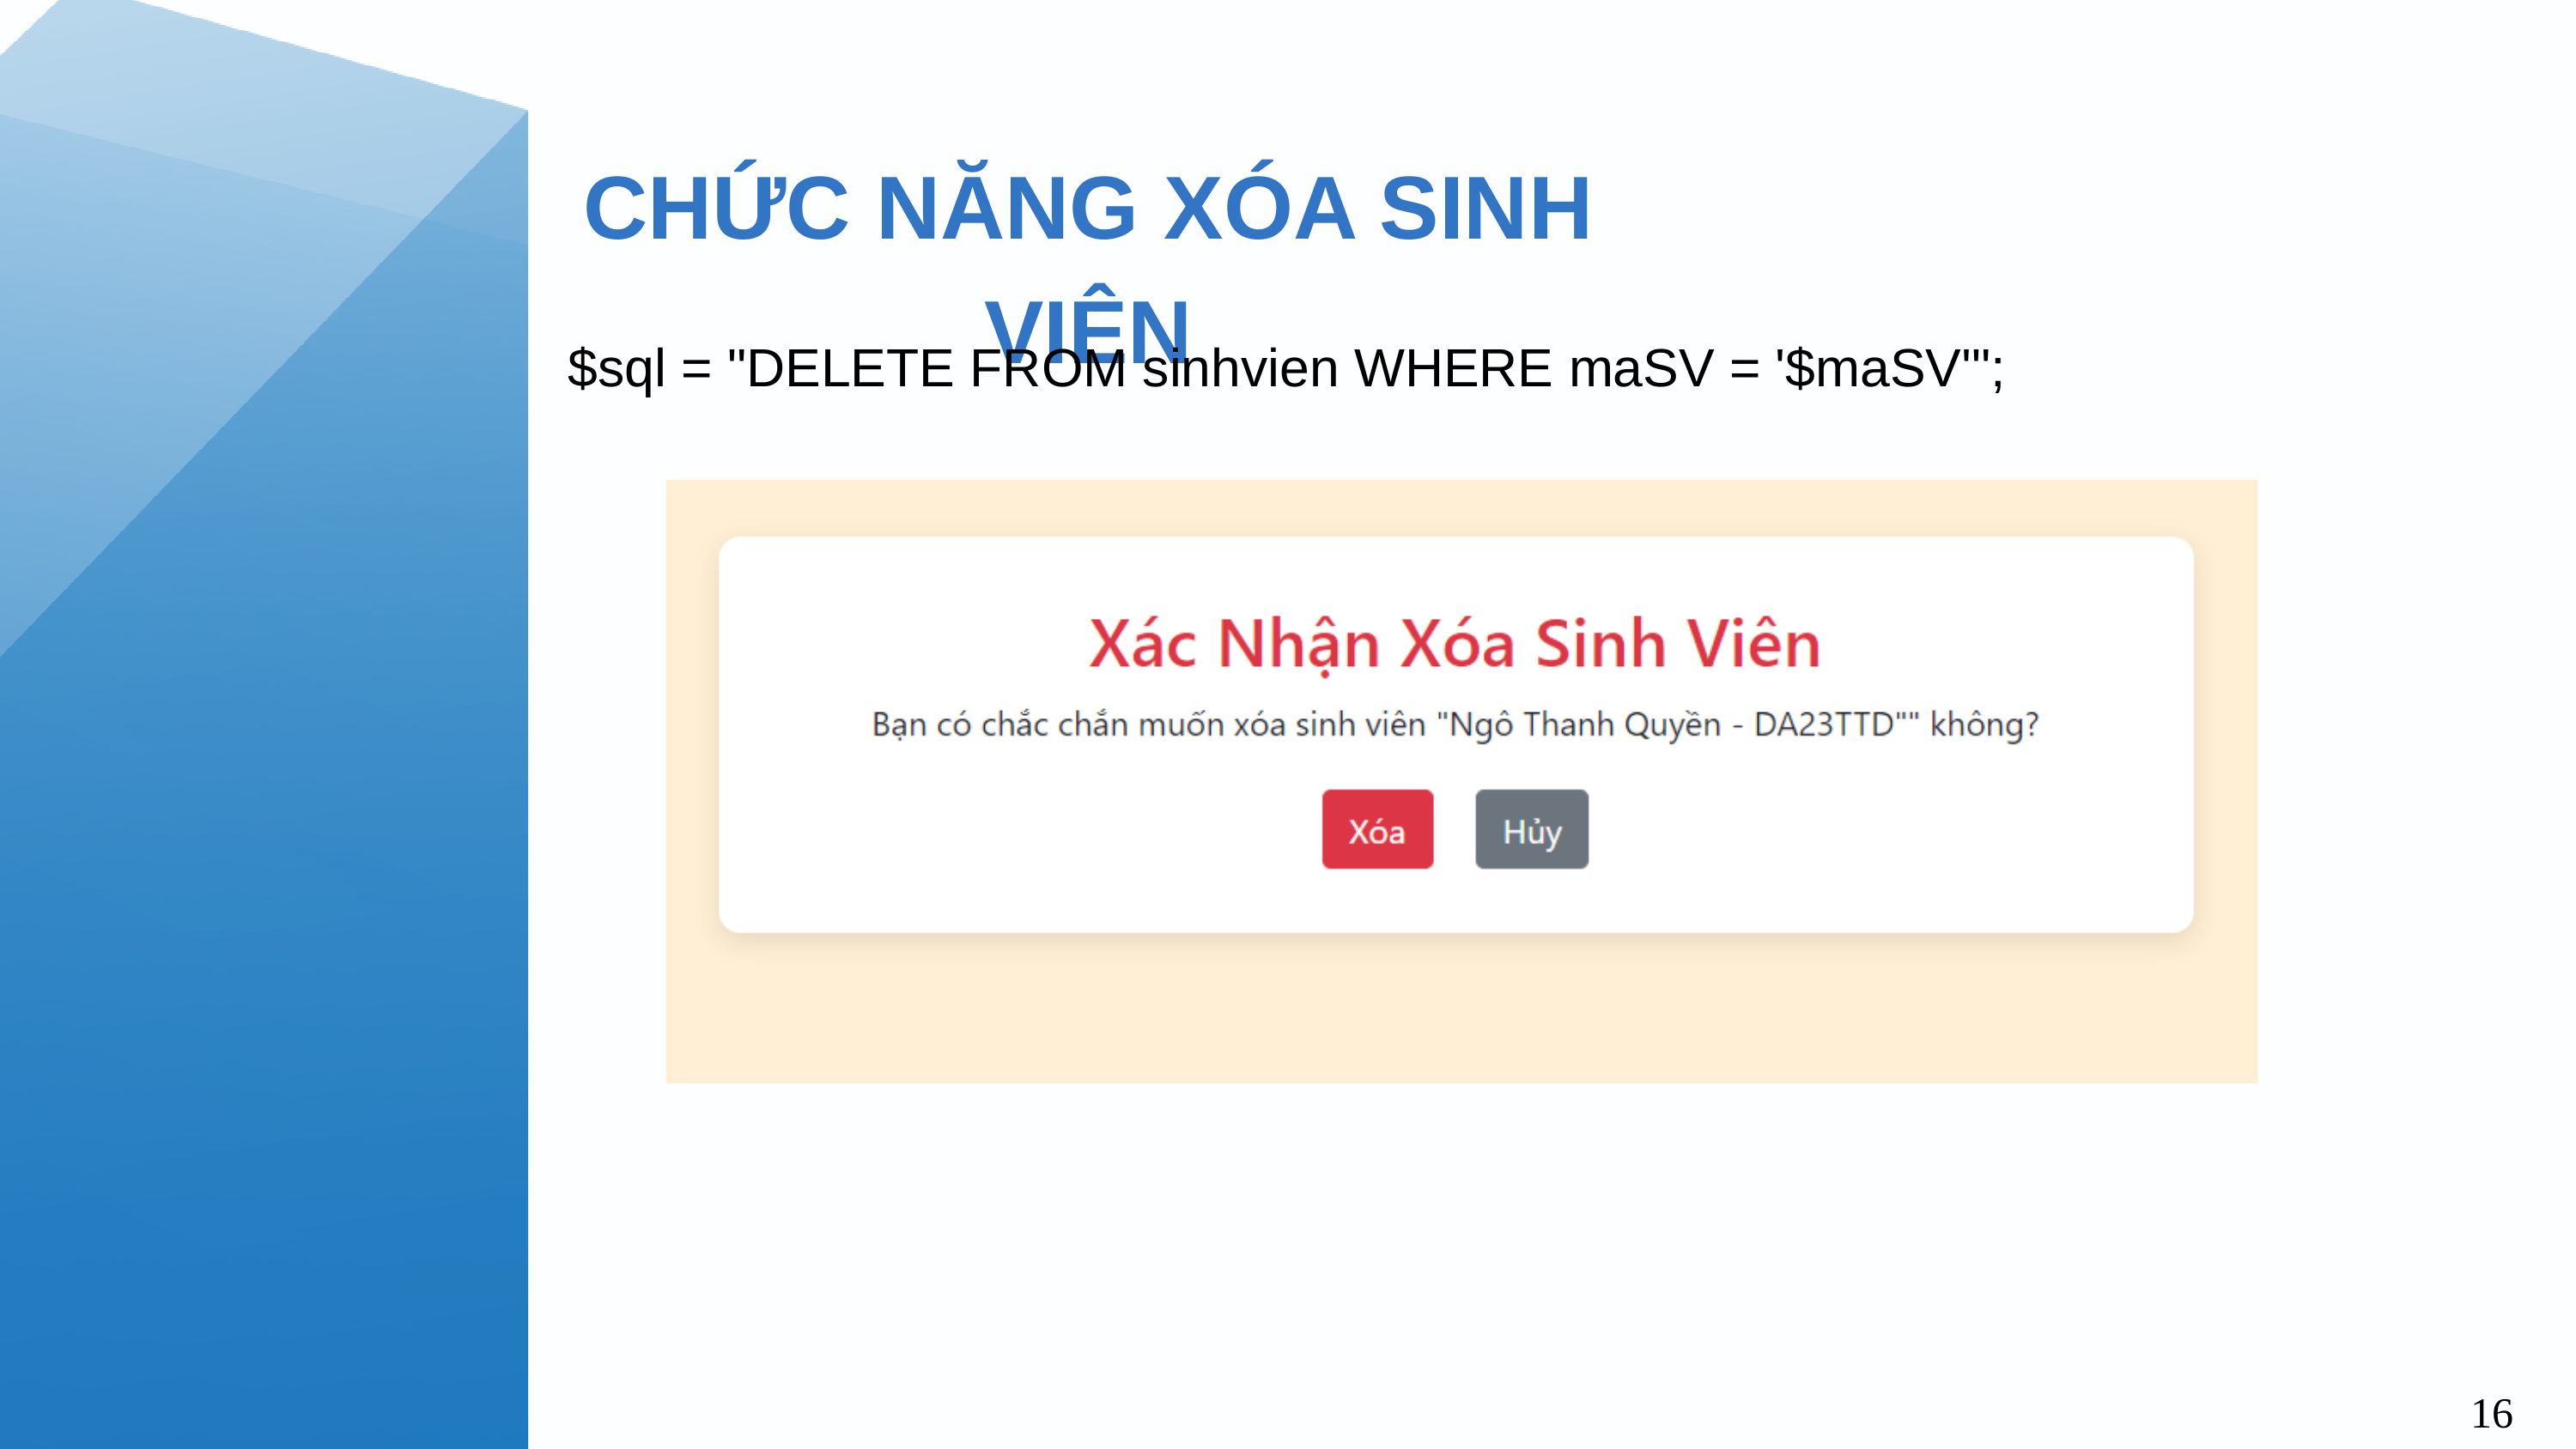

CHỨC NĂNG XÓA SINH VIÊN

$sql = "DELETE FROM sinhvien WHERE maSV = '$maSV'";

16